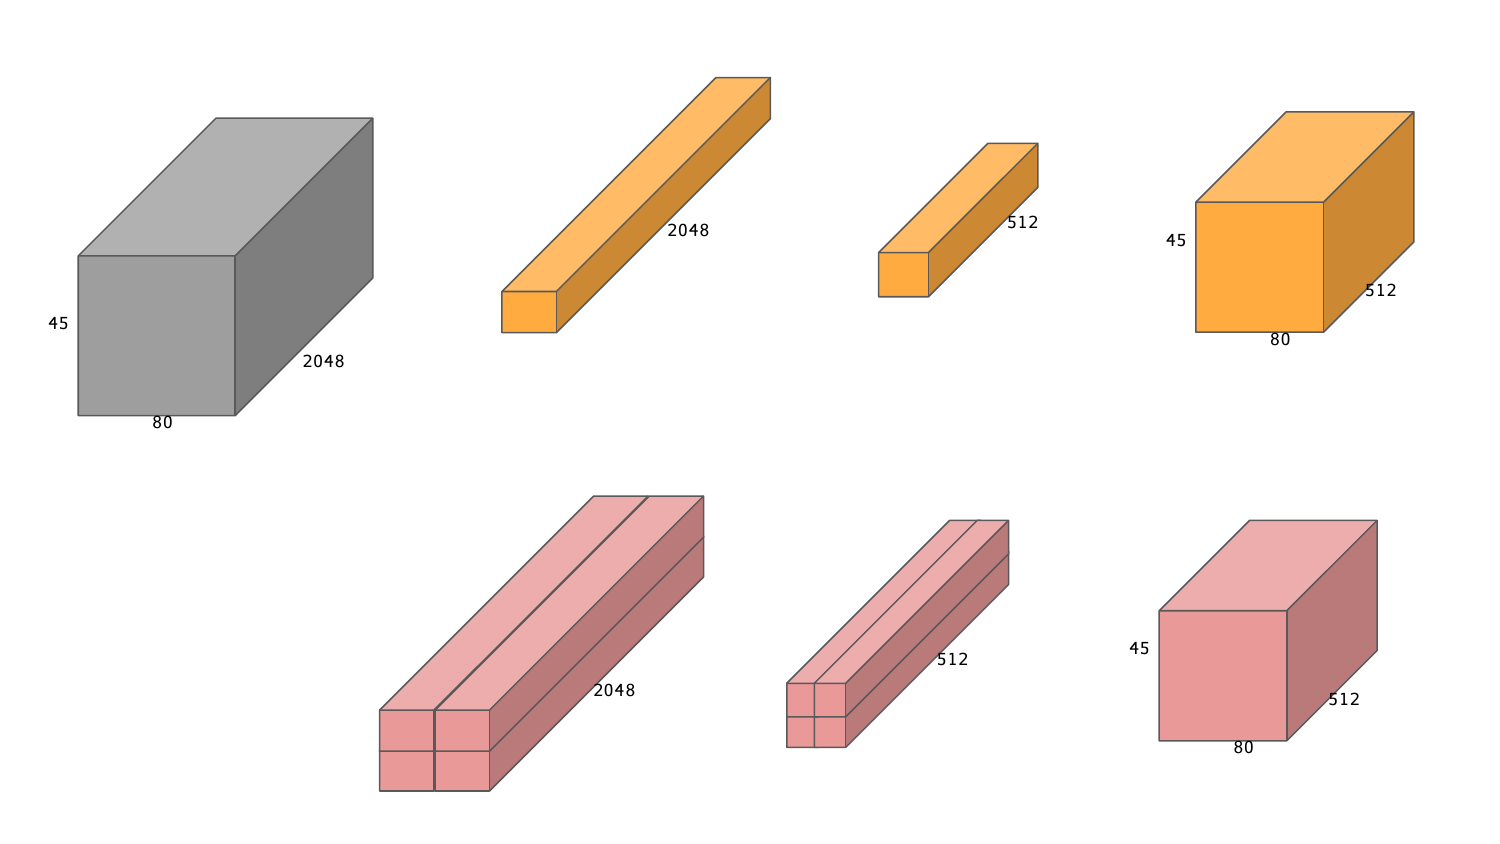

2048

45
512
80

45
2048
80

512

2048

512

45
512
80